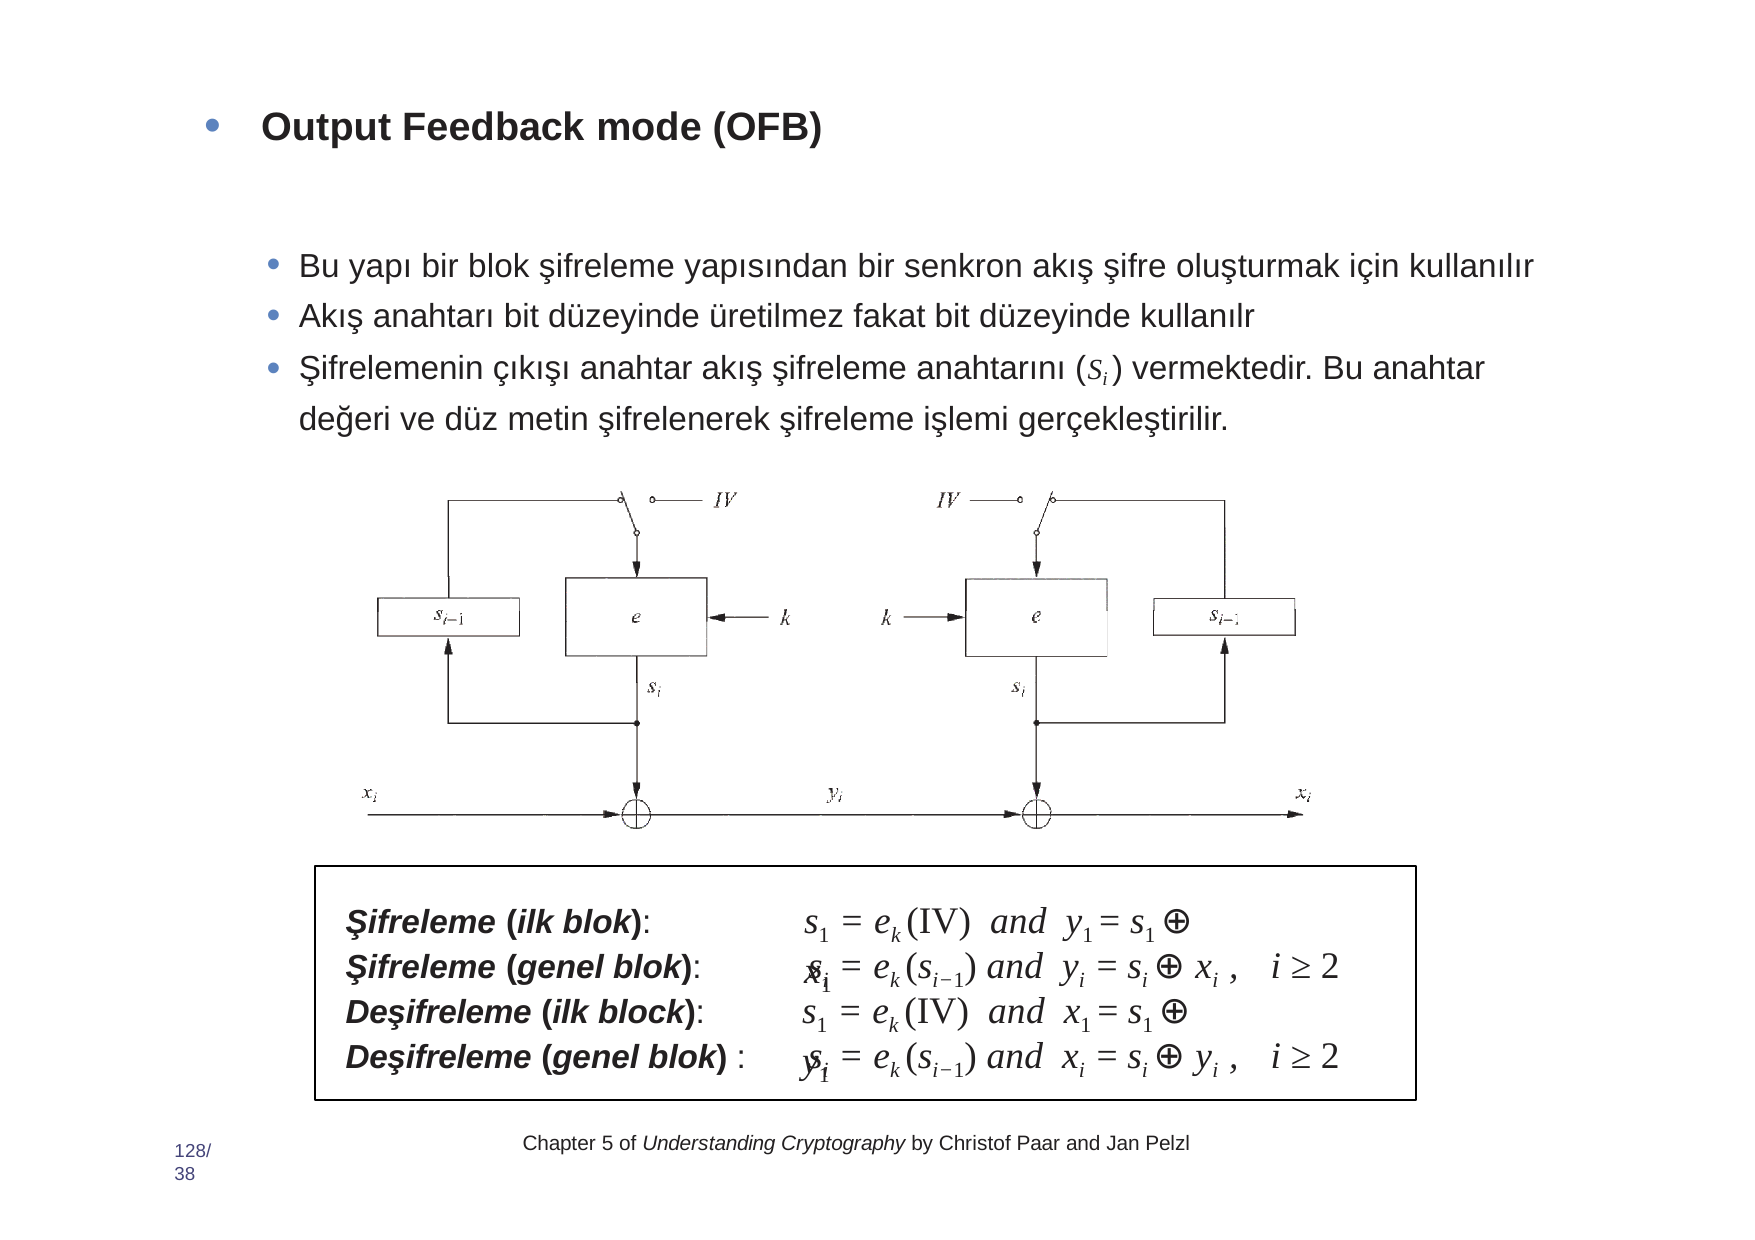

Output Feedback mode (OFB)
Bu yapı bir blok şifreleme yapısından bir senkron akış şifre oluşturmak için kullanılır
Akış anahtarı bit düzeyinde üretilmez fakat bit düzeyinde kullanılr
Şifrelemenin çıkışı anahtar akış şifreleme anahtarını (Si ) vermektedir. Bu anahtar değeri ve düz metin şifrelenerek şifreleme işlemi gerçekleştirilir.

s1 = ek (IV)  and  y1 = s1 ⊕ x1
Şifreleme (ilk blok):
Şifreleme (genel blok):	si = ek (si−1) and  yi  = si ⊕ xi  ,	i ≥ 2
s1 = ek (IV)  and  x1 = s1 ⊕ y1
Deşifreleme (ilk block):
Deşifreleme (genel blok) :	si = ek (si−1) and  xi  = si ⊕ yi  ,	i ≥ 2
Chapter 5 of Understanding Cryptography by Christof Paar and Jan Pelzl
128/38